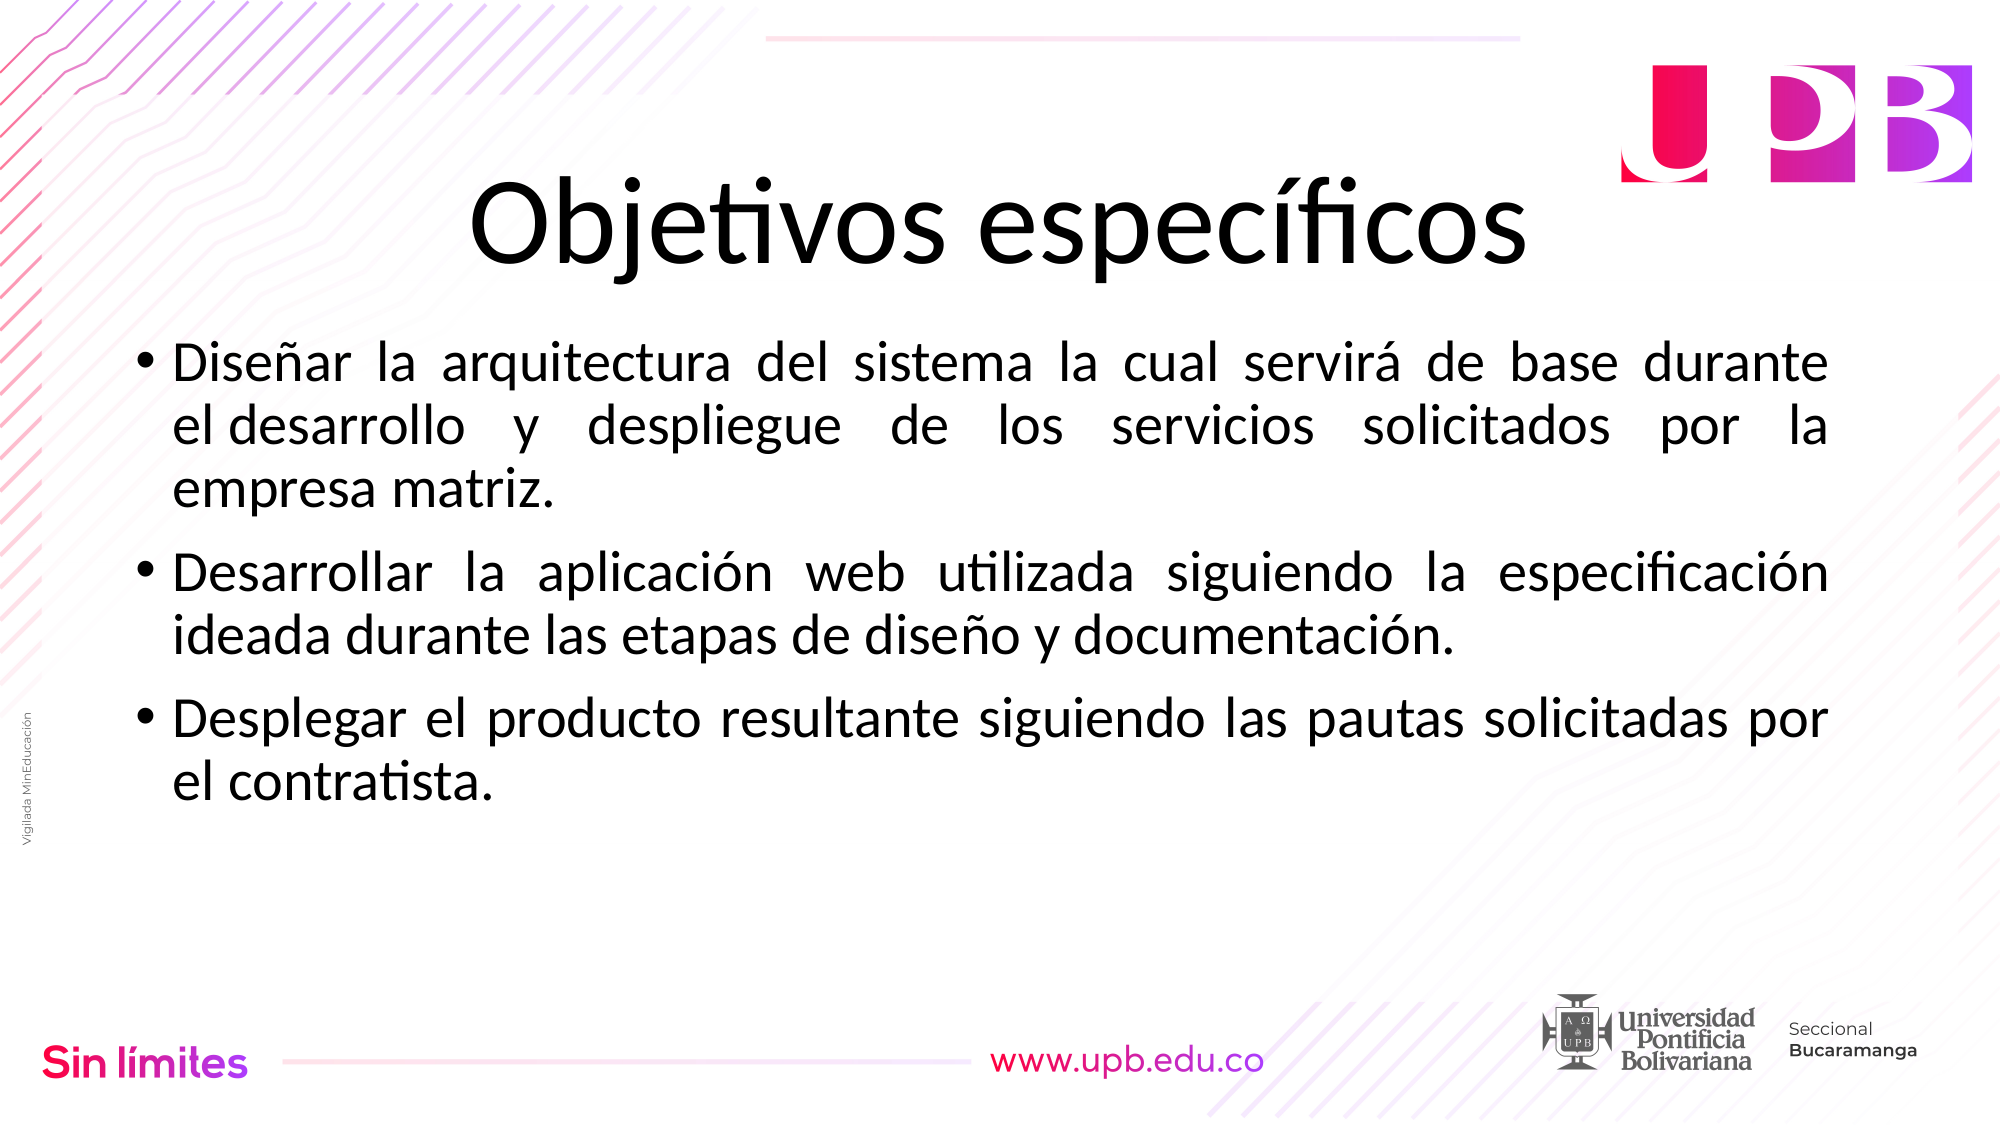

# Objetivos específicos
Diseñar la arquitectura del sistema la cual servirá de base durante el desarrollo y despliegue de los servicios solicitados por la empresa matriz.
Desarrollar la aplicación web utilizada siguiendo la especificación ideada durante las etapas de diseño y documentación.
Desplegar el producto resultante siguiendo las pautas solicitadas por el contratista.